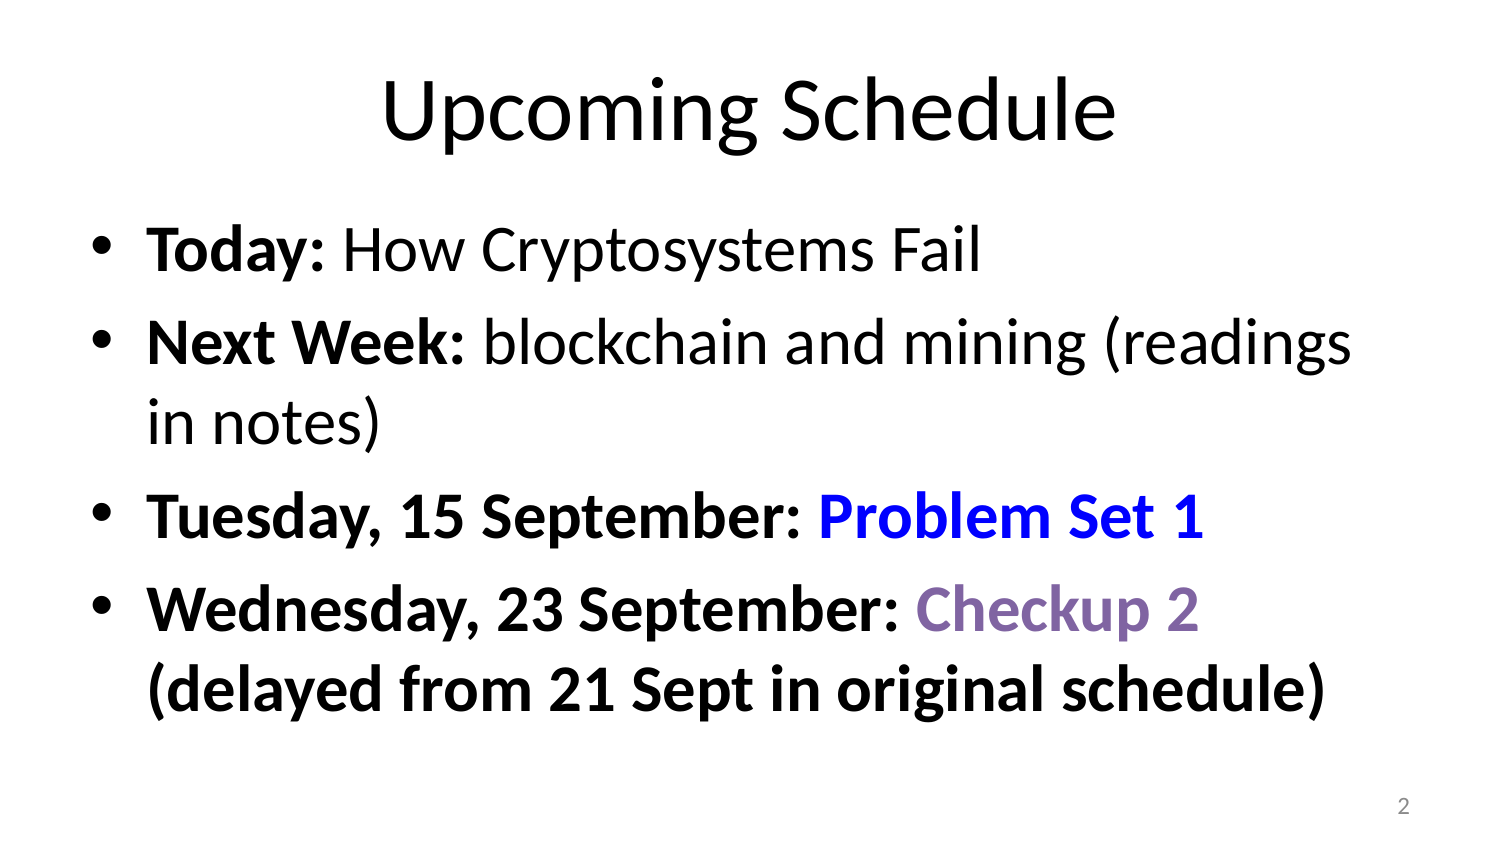

# Upcoming Schedule
Today: How Cryptosystems Fail
Next Week: blockchain and mining (readings in notes)
Tuesday, 15 September: Problem Set 1
Wednesday, 23 September: Checkup 2 (delayed from 21 Sept in original schedule)
2